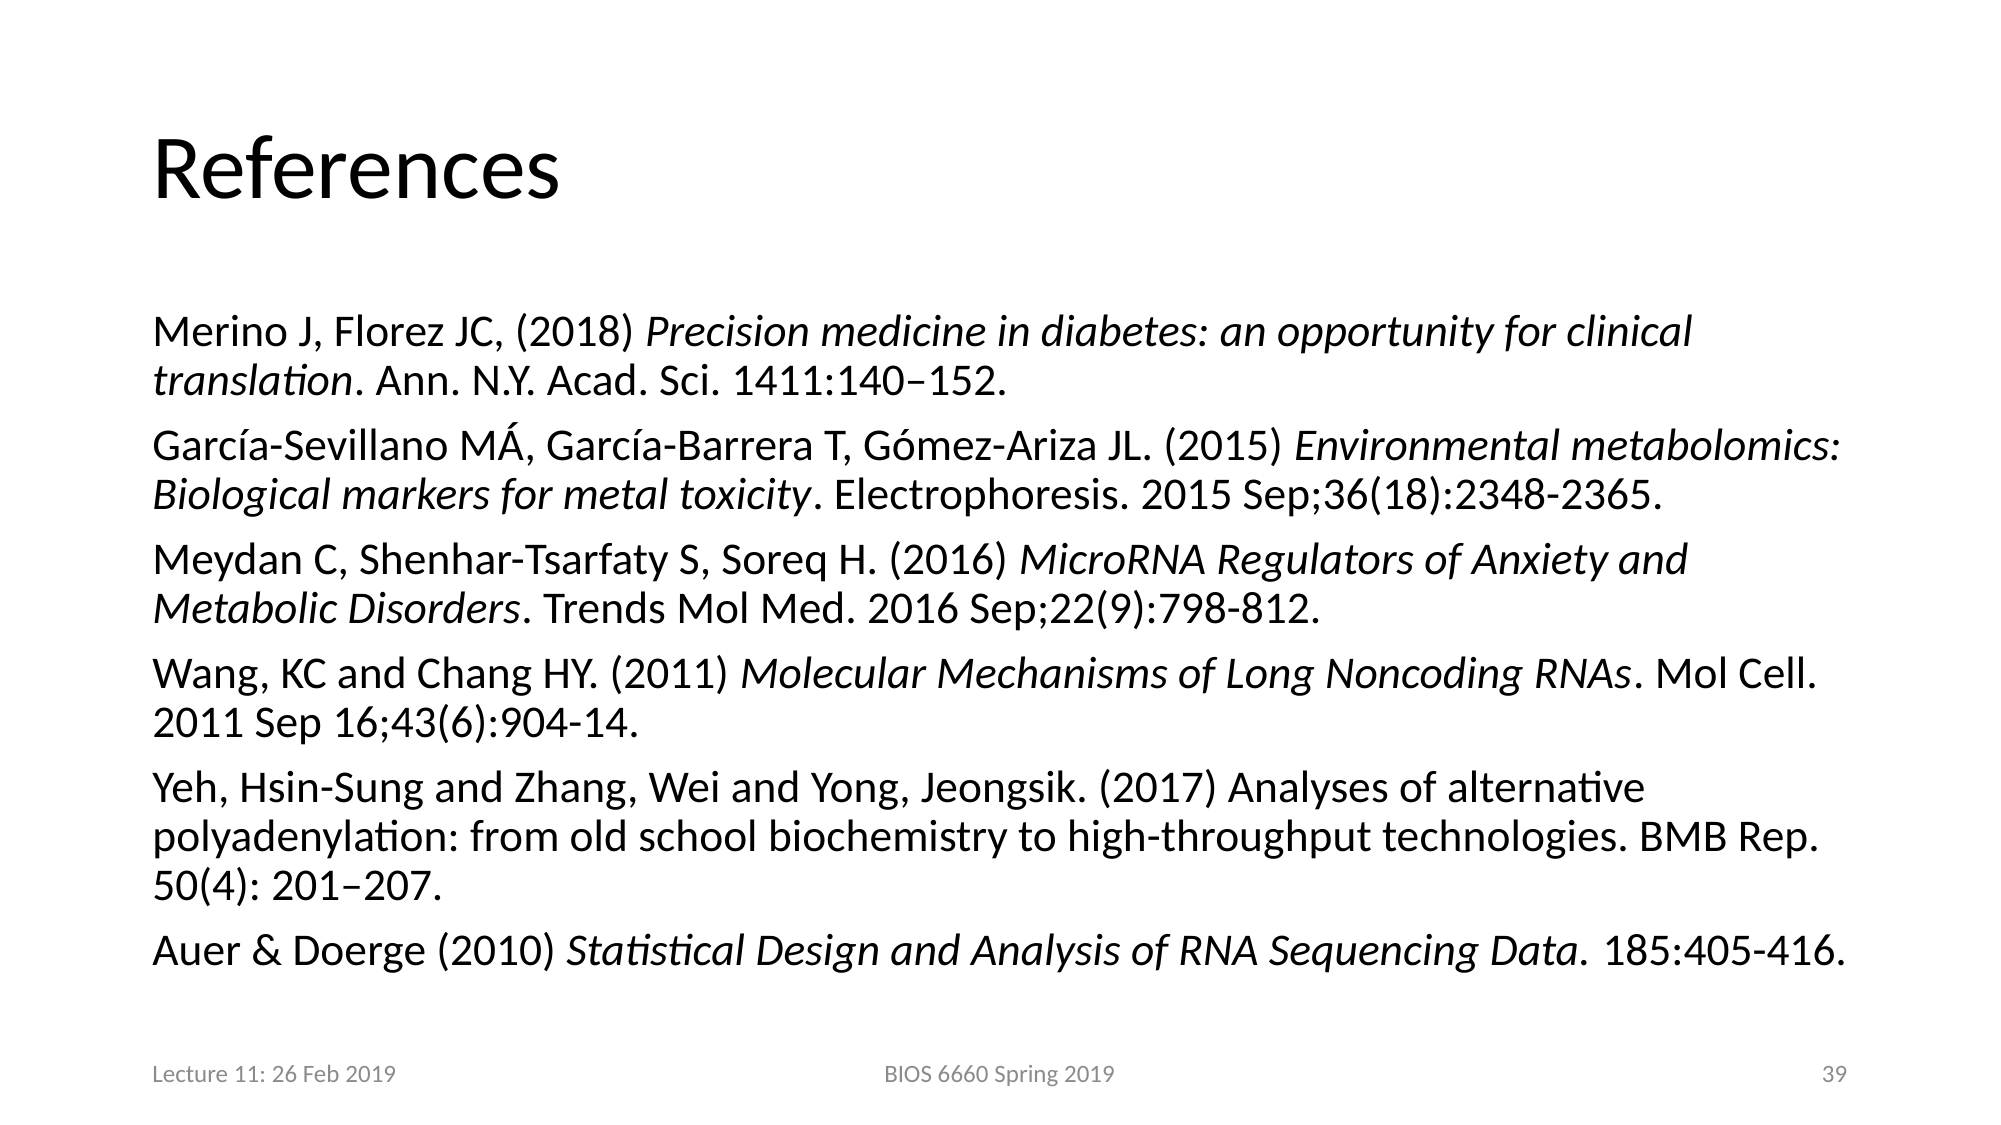

# References
Merino J, Florez JC, (2018) Precision medicine in diabetes: an opportunity for clinical translation. Ann. N.Y. Acad. Sci. 1411:140–152.
García-Sevillano MÁ, García-Barrera T, Gómez-Ariza JL. (2015) Environmental metabolomics: Biological markers for metal toxicity. Electrophoresis. 2015 Sep;36(18):2348-2365.
Meydan C, Shenhar-Tsarfaty S, Soreq H. (2016) MicroRNA Regulators of Anxiety and Metabolic Disorders. Trends Mol Med. 2016 Sep;22(9):798-812.
Wang, KC and Chang HY. (2011) Molecular Mechanisms of Long Noncoding RNAs. Mol Cell. 2011 Sep 16;43(6):904-14.
Yeh, Hsin-Sung and Zhang, Wei and Yong, Jeongsik. (2017) Analyses of alternative polyadenylation: from old school biochemistry to high-throughput technologies. BMB Rep. 50(4): 201–207.
Auer & Doerge (2010) Statistical Design and Analysis of RNA Sequencing Data. 185:405-416.
Lecture 11: 26 Feb 2019
BIOS 6660 Spring 2019
39